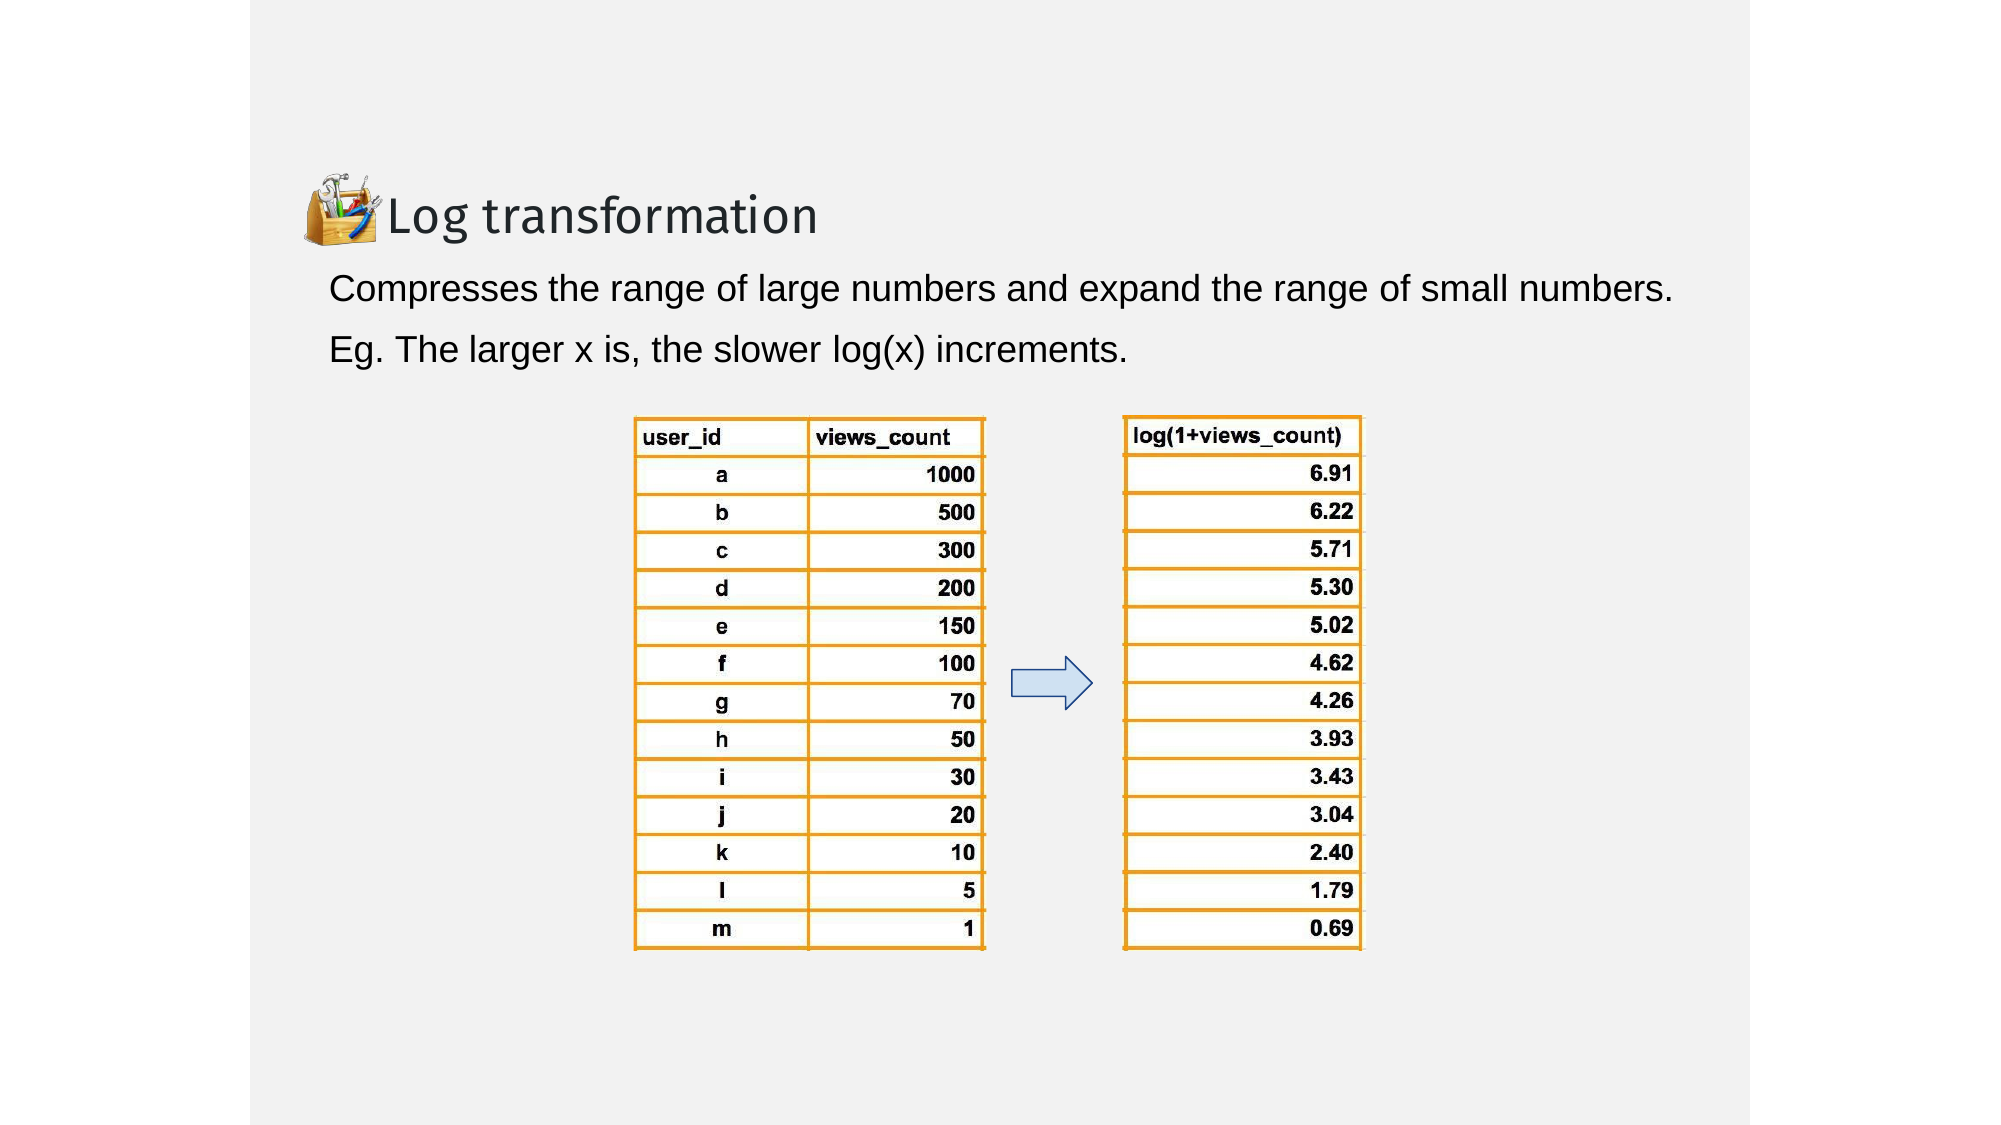

Log transformation
Compresses the range of large numbers and expand the range of small numbers. Eg. The larger x is, the slower log(x) increments.